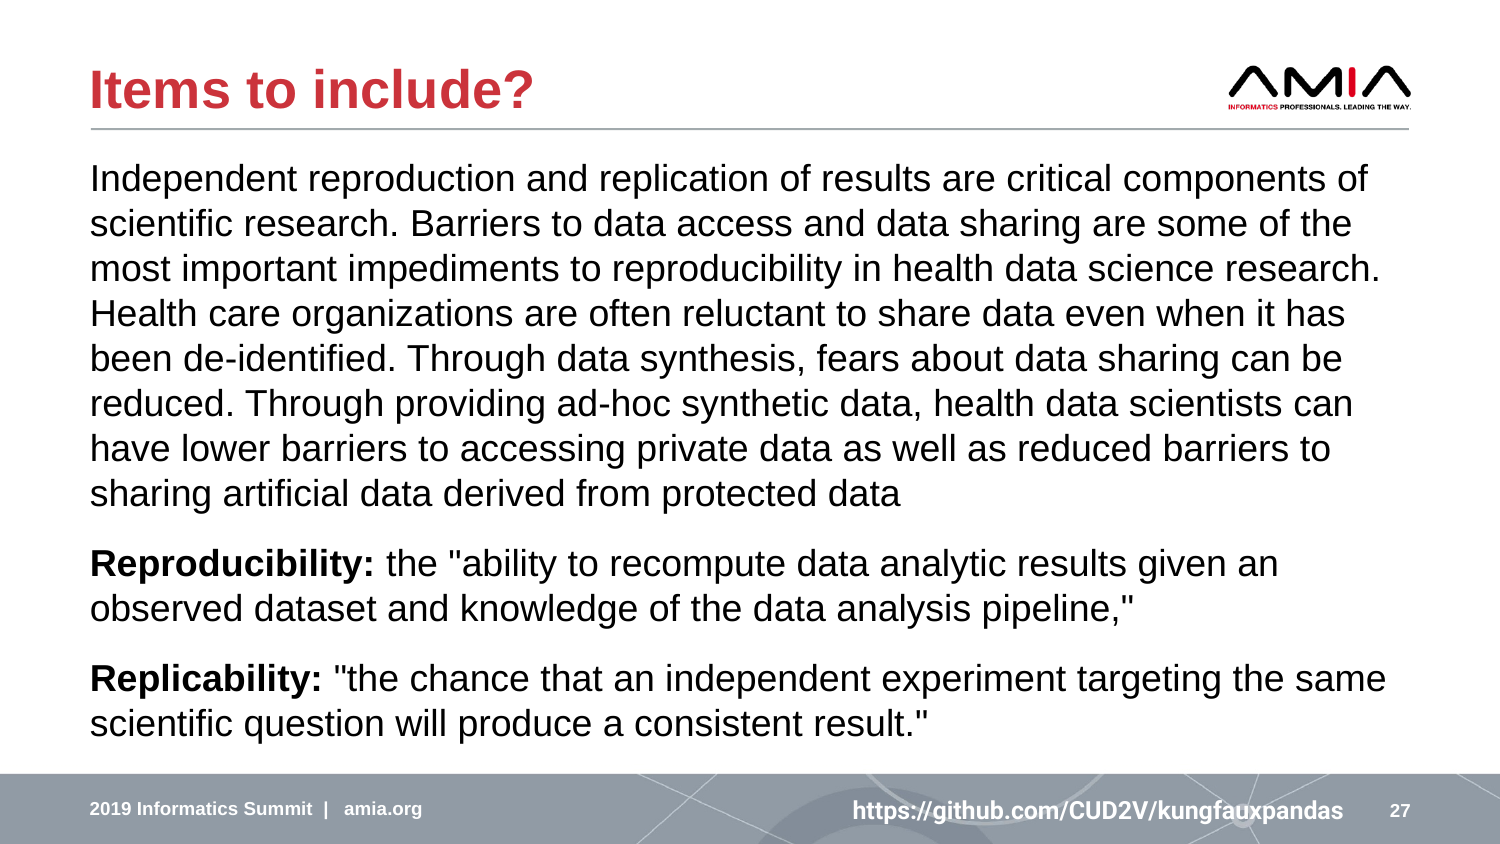

# Items to include?
Independent reproduction and replication of results are critical components of scientific research. Barriers to data access and data sharing are some of the most important impediments to reproducibility in health data science research. Health care organizations are often reluctant to share data even when it has been de-identified. Through data synthesis, fears about data sharing can be reduced. Through providing ad-hoc synthetic data, health data scientists can have lower barriers to accessing private data as well as reduced barriers to sharing artificial data derived from protected data
Reproducibility: the "ability to recompute data analytic results given an observed dataset and knowledge of the data analysis pipeline,"
Replicability: "the chance that an independent experiment targeting the same scientific question will produce a consistent result."

https://github.com/CUD2V/kungfauxpandas
2019 Informatics Summit  |   amia.org
27